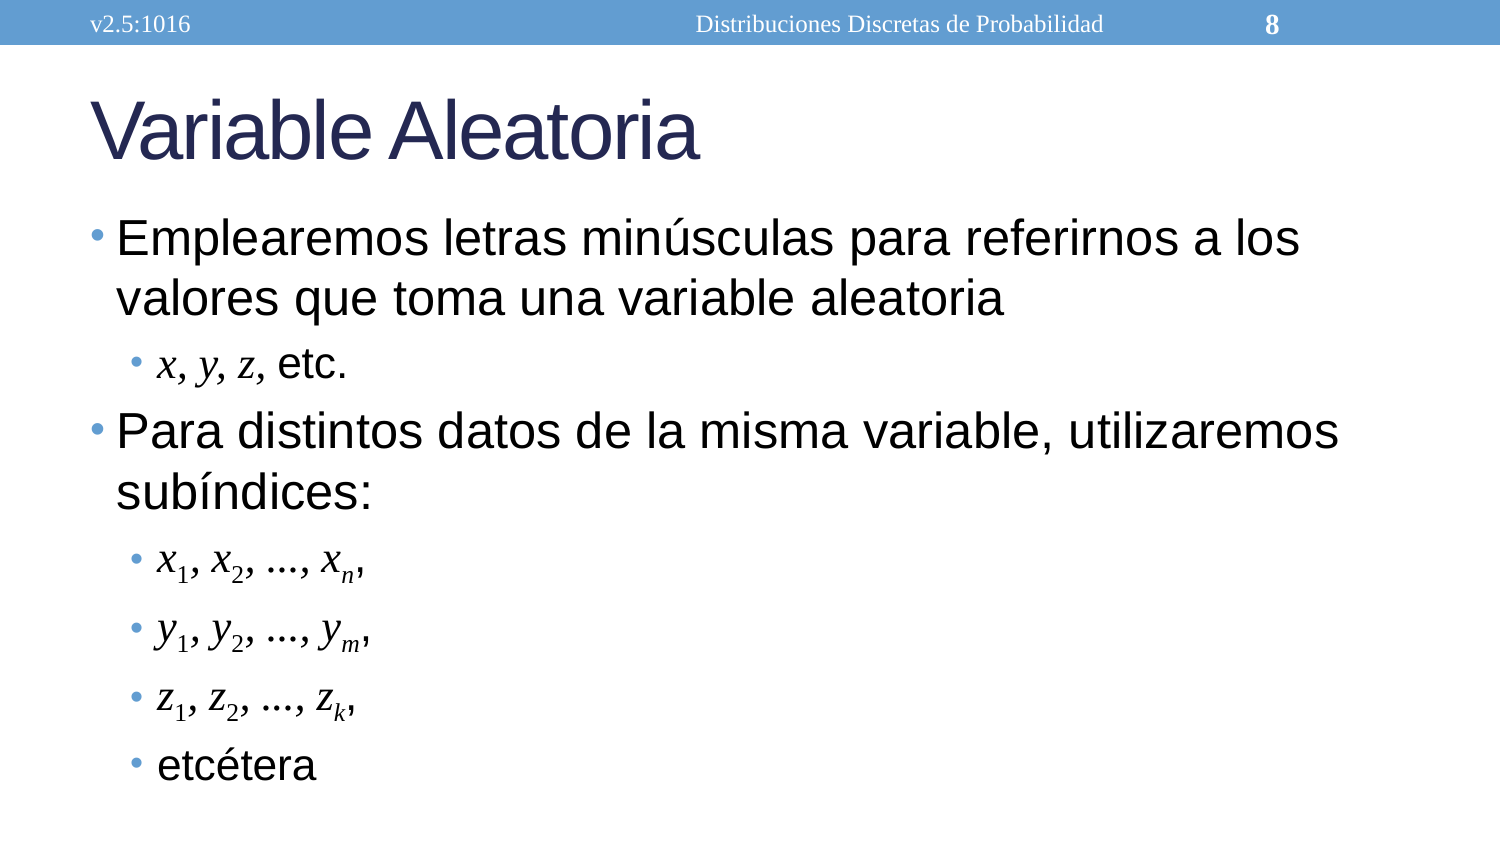

v2.5:1016
Distribuciones Discretas de Probabilidad
8
# Variable Aleatoria
Emplearemos letras minúsculas para referirnos a los valores que toma una variable aleatoria
x, y, z, etc.
Para distintos datos de la misma variable, utilizaremos subíndices:
x1, x2, ..., xn,
y1, y2, ..., ym,
z1, z2, ..., zk,
etcétera